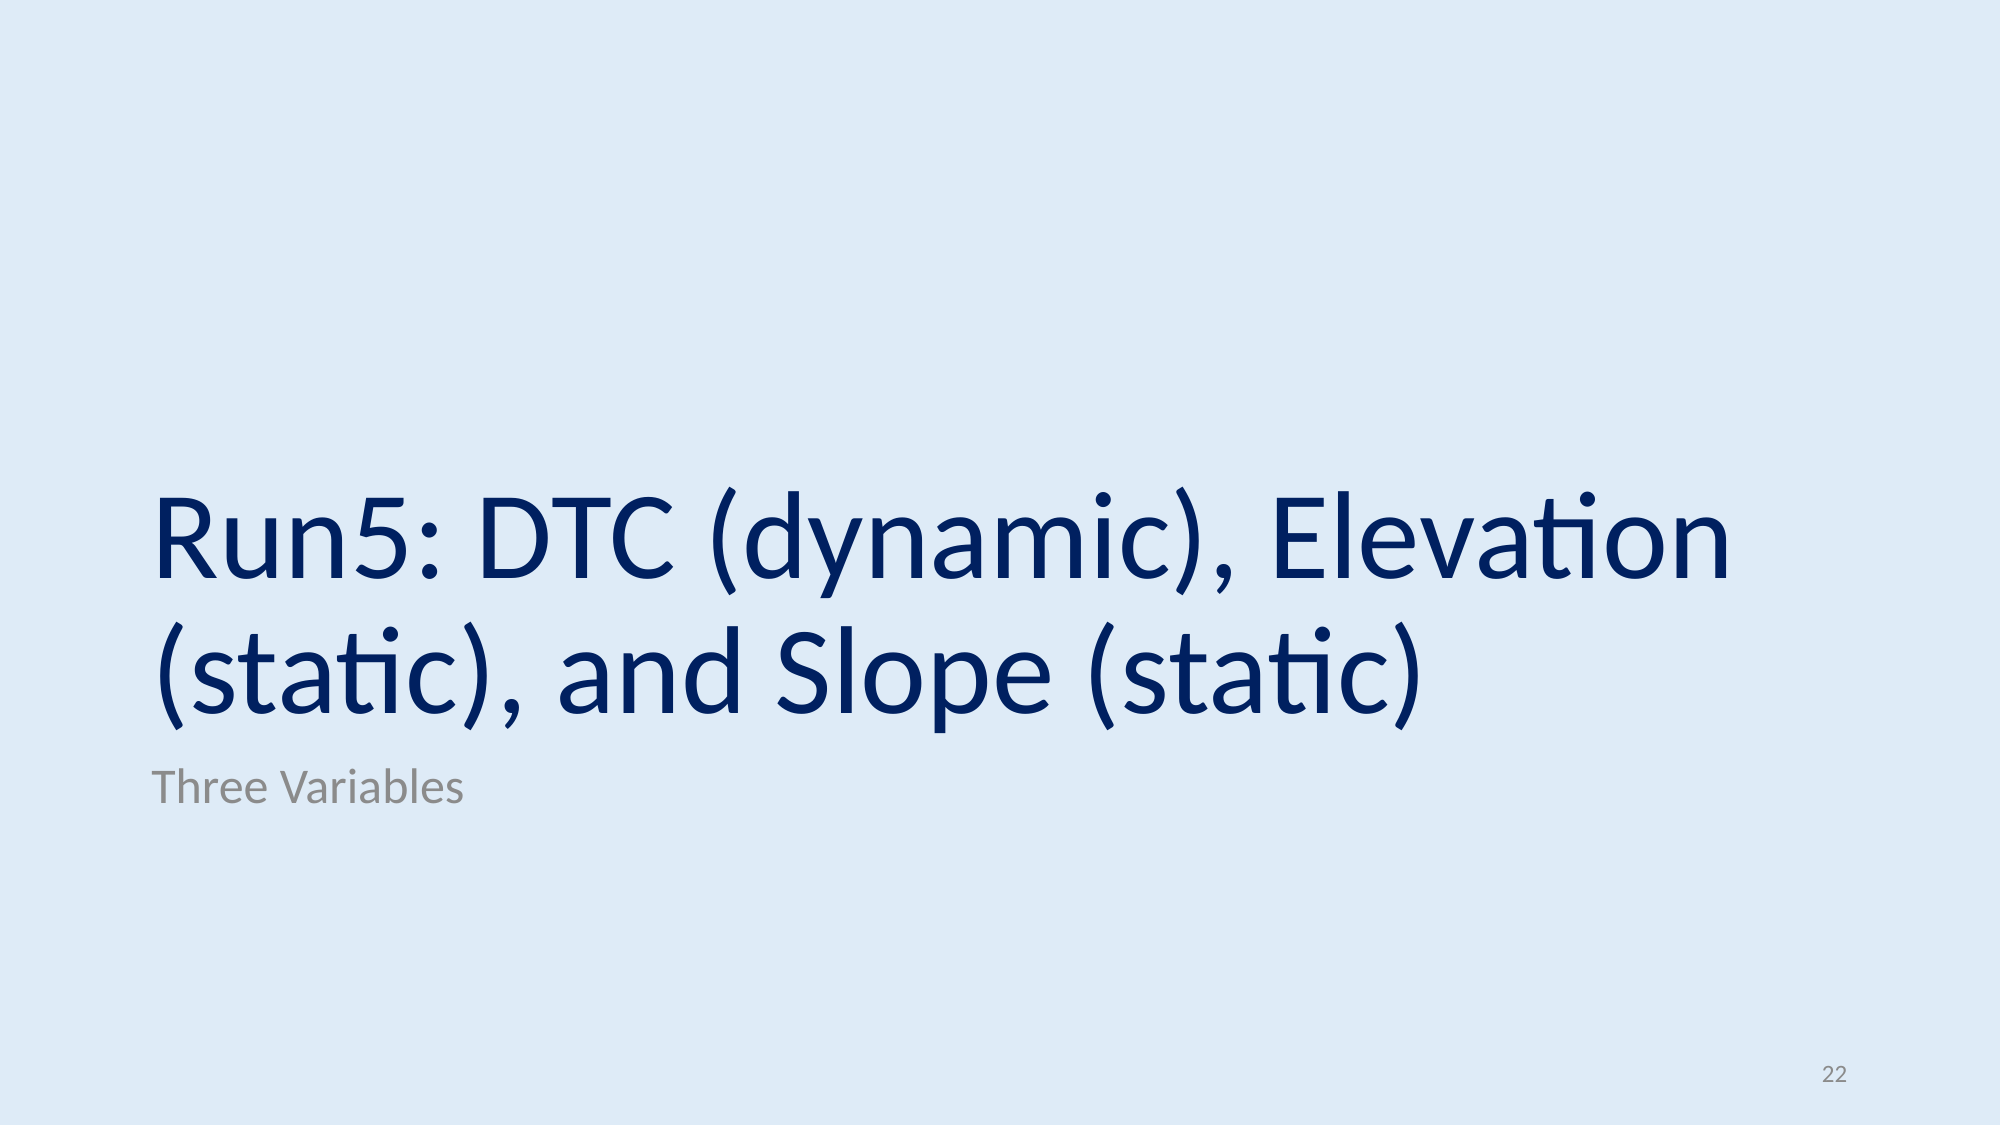

# Run5: DTC (dynamic), Elevation (static), and Slope (static)
Three Variables
22